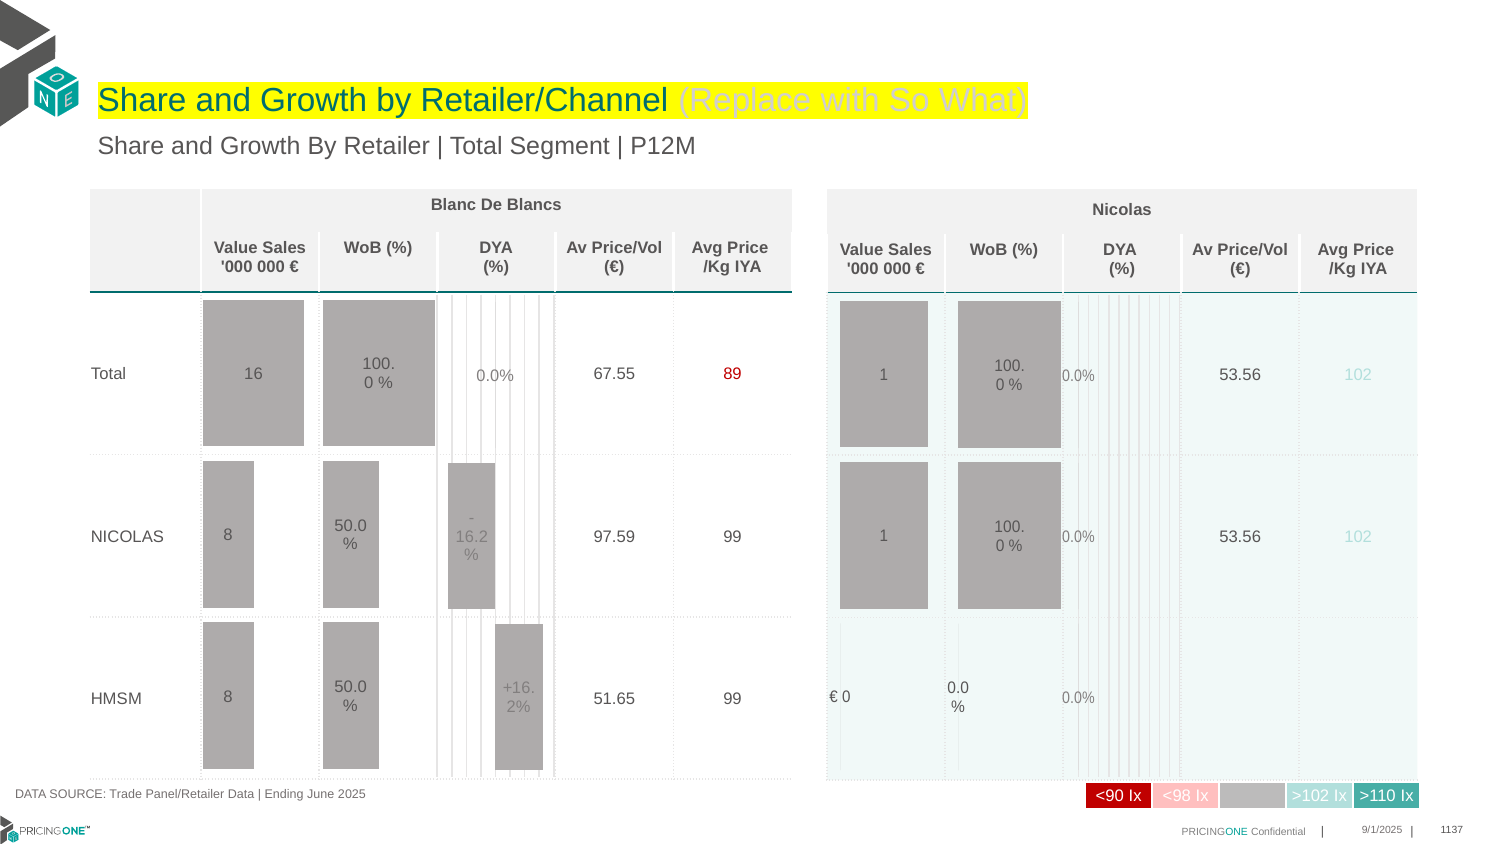

# Share and Growth by Retailer/Channel (Replace with So What)
Share and Growth By Retailer | Total Segment | P12M
|  | Blanc De Blancs | Total Category |  |  |  |
| --- | --- | --- | --- | --- | --- |
|  | Value Sales '000 000 € | WoB (%) | DYA (%) | Av Price/Vol (€) | Avg Price /Kg IYA |
| Total |  |  |  | 67.55 | 89 |
| NICOLAS |  |  |  | 97.59 | 99 |
| HMSM |  |  |  | 51.65 | 99 |
| Nicolas | Client |  |  |  |
| --- | --- | --- | --- | --- |
| Value Sales '000 000 € | WoB (%) | DYA (%) | Av Price/Vol (€) | Avg Price /Kg IYA |
|  |  |  | 53.56 | 102 |
|  |  |  | 53.56 | 102 |
|  |  |  |  |  |

### Chart

| Category | Value Sales |
|---|---|
| Grand Total | 16233548.0 |
| NICOLAS | 8118748.0 |
| HMSM | 8114800.0 |

### Chart

| Category | Trade WoB % |
|---|---|
| Grand Total | 1.0 |
| NICOLAS | 0.5001 |
| HMSM | 0.4999 |

### Chart

| Category | Value Sales |
|---|---|
| Grand Total | 510814.0 |
| NICOLAS | 510814.0 |
| HMSM | 0.0 |

### Chart

| Category | Trade WoB % |
|---|---|
| Grand Total | 1.0 |
| NICOLAS | 1.0 |
| HMSM | 0.0 |

### Chart

| Category | Trade WoB % DYA |
|---|---|
| Grand Total | 0.0 |
| NICOLAS | -0.1622 |
| HMSM | 0.1622 |

### Chart

| Category | Trade WoB % DYA |
|---|---|
| Grand Total | 0.0 |
| NICOLAS | 0.0 |
| HMSM | 0.0 |
DATA SOURCE: Trade Panel/Retailer Data | Ending June 2025
| <90 Ix | <98 Ix |  | >102 Ix | >110 Ix |
| --- | --- | --- | --- | --- |

9/1/2025
1137